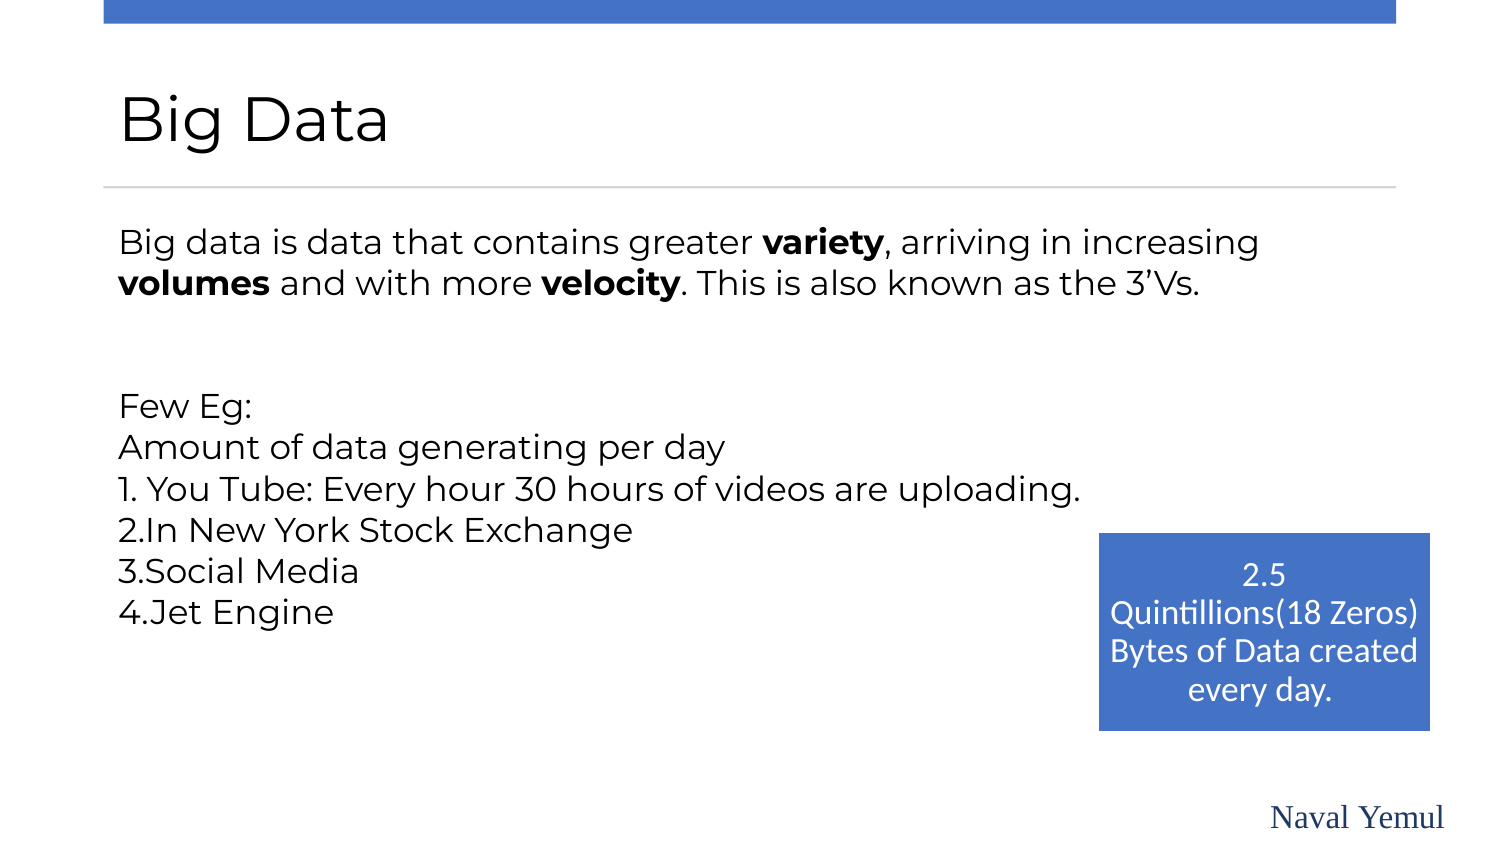

# Big Data

Big data is data that contains greater variety, arriving in increasing volumes and with more velocity. This is also known as the 3’Vs.

Few Eg:
Amount of data generating per day
1. You Tube: Every hour 30 hours of videos are uploading.
2.In New York Stock Exchange
3.Social Media
4.Jet Engine

2.5 Quintillions(18 Zeros) Bytes of Data created every day.
Naval Yemul